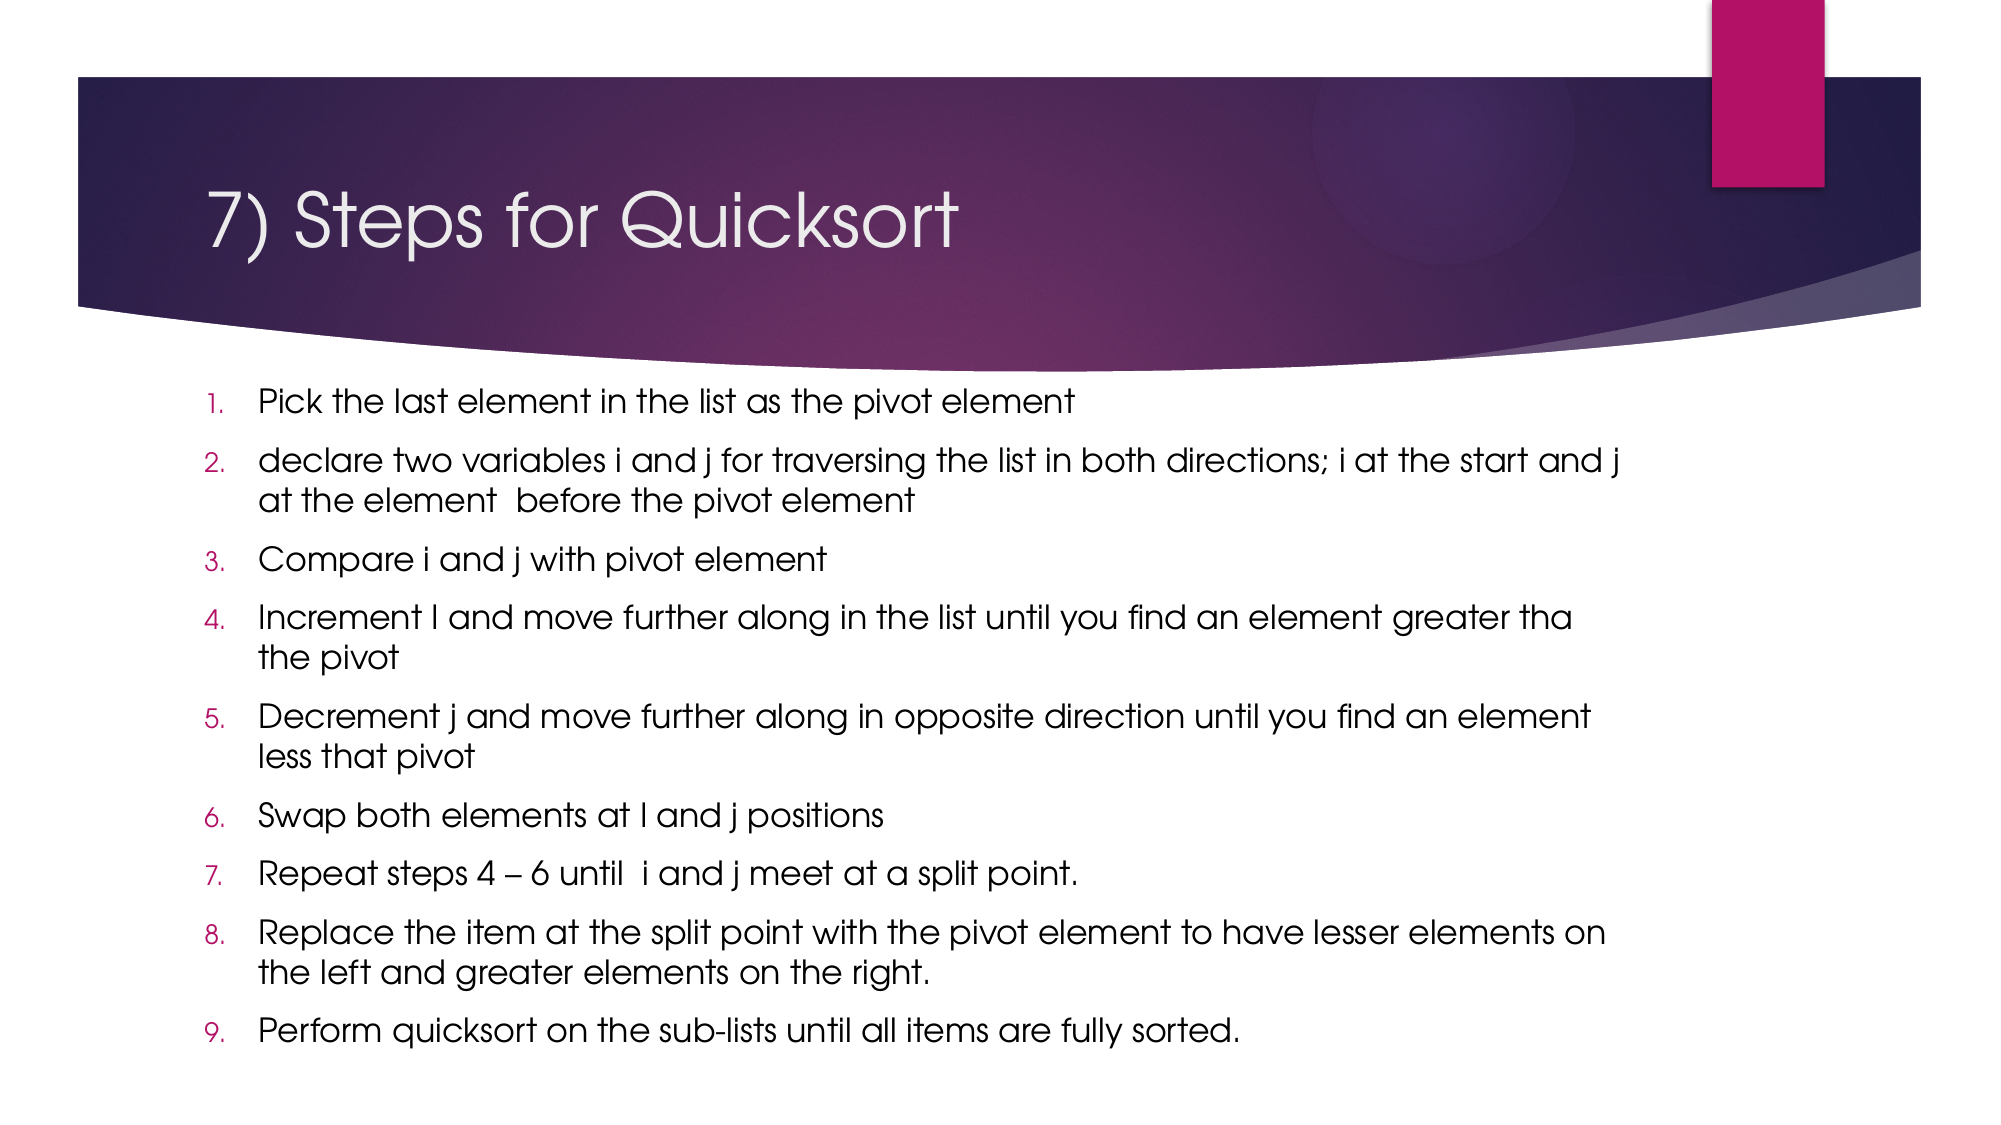

# 7) Steps for Quicksort
Pick the last element in the list as the pivot element
declare two variables i and j for traversing the list in both directions; i at the start and j at the element  before the pivot element
Compare i and j with pivot element
Increment I and move further along in the list until you find an element greater tha the pivot
Decrement j and move further along in opposite direction until you find an element less that pivot
Swap both elements at I and j positions
Repeat steps 4 – 6 until  i and j meet at a split point.
Replace the item at the split point with the pivot element to have lesser elements on the left and greater elements on the right.
Perform quicksort on the sub-lists until all items are fully sorted.